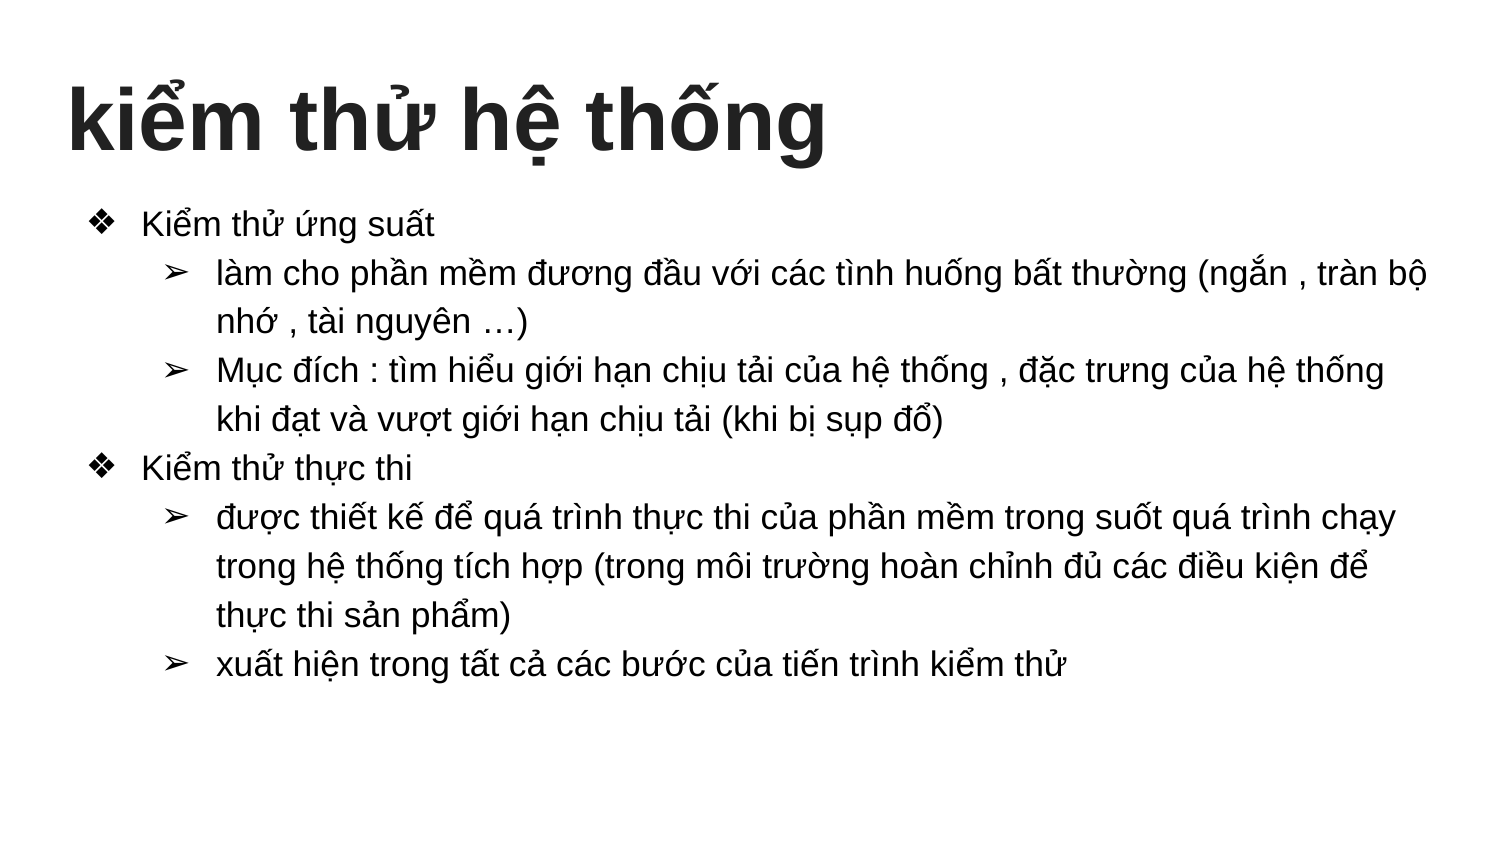

# kiểm thử hệ thống
Kiểm thử ứng suất
làm cho phần mềm đương đầu với các tình huống bất thường (ngắn , tràn bộ nhớ , tài nguyên …)
Mục đích : tìm hiểu giới hạn chịu tải của hệ thống , đặc trưng của hệ thống khi đạt và vượt giới hạn chịu tải (khi bị sụp đổ)
Kiểm thử thực thi
được thiết kế để quá trình thực thi của phần mềm trong suốt quá trình chạy trong hệ thống tích hợp (trong môi trường hoàn chỉnh đủ các điều kiện để thực thi sản phẩm)
xuất hiện trong tất cả các bước của tiến trình kiểm thử